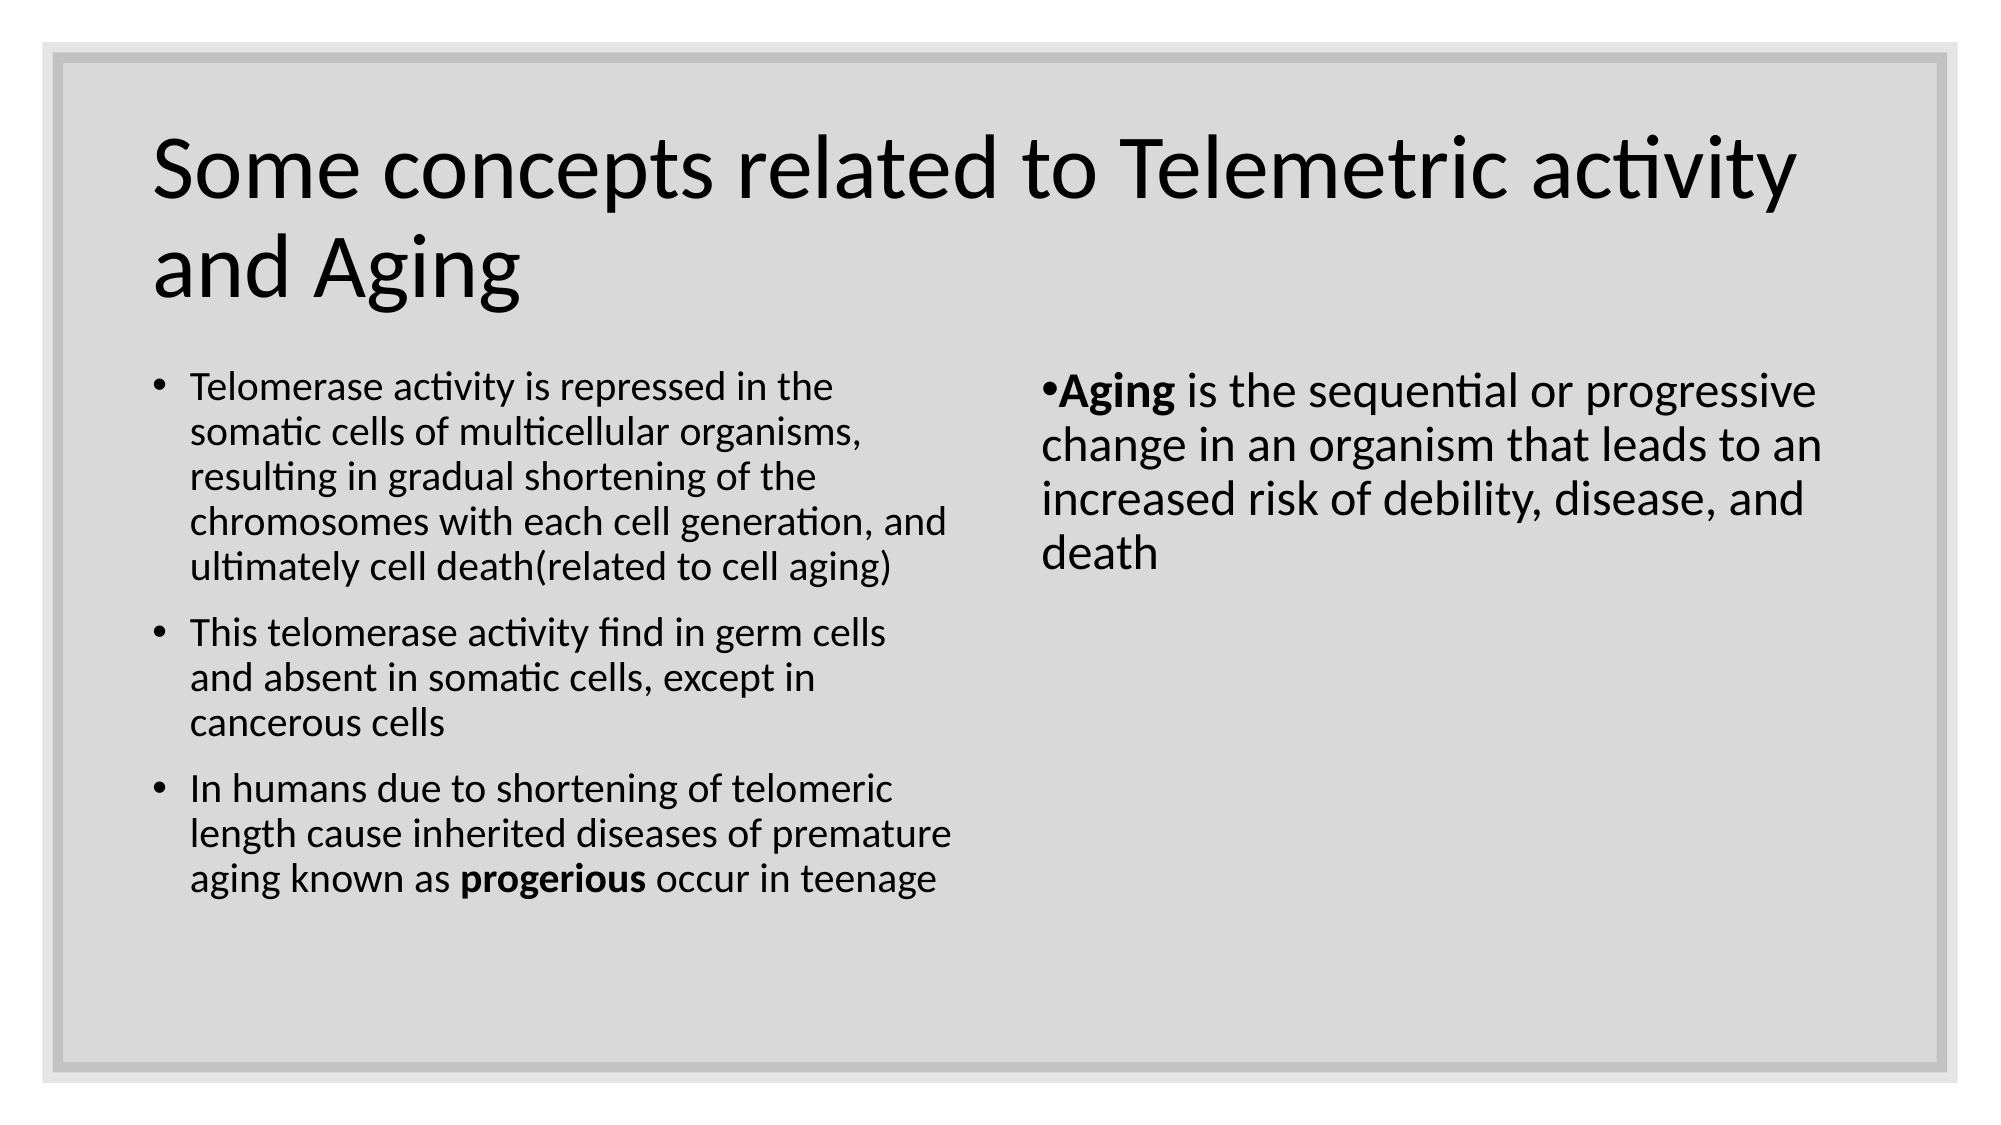

# Some concepts related to Telemetric activity and Aging
Telomerase activity is repressed in the somatic cells of multicellular organisms, resulting in gradual shortening of the chromosomes with each cell generation, and ultimately cell death(related to cell aging)
This telomerase activity find in germ cells and absent in somatic cells, except in cancerous cells
In humans due to shortening of telomeric length cause inherited diseases of premature aging known as progerious occur in teenage
Aging is the sequential or progressive change in an organism that leads to an increased risk of debility, disease, and death